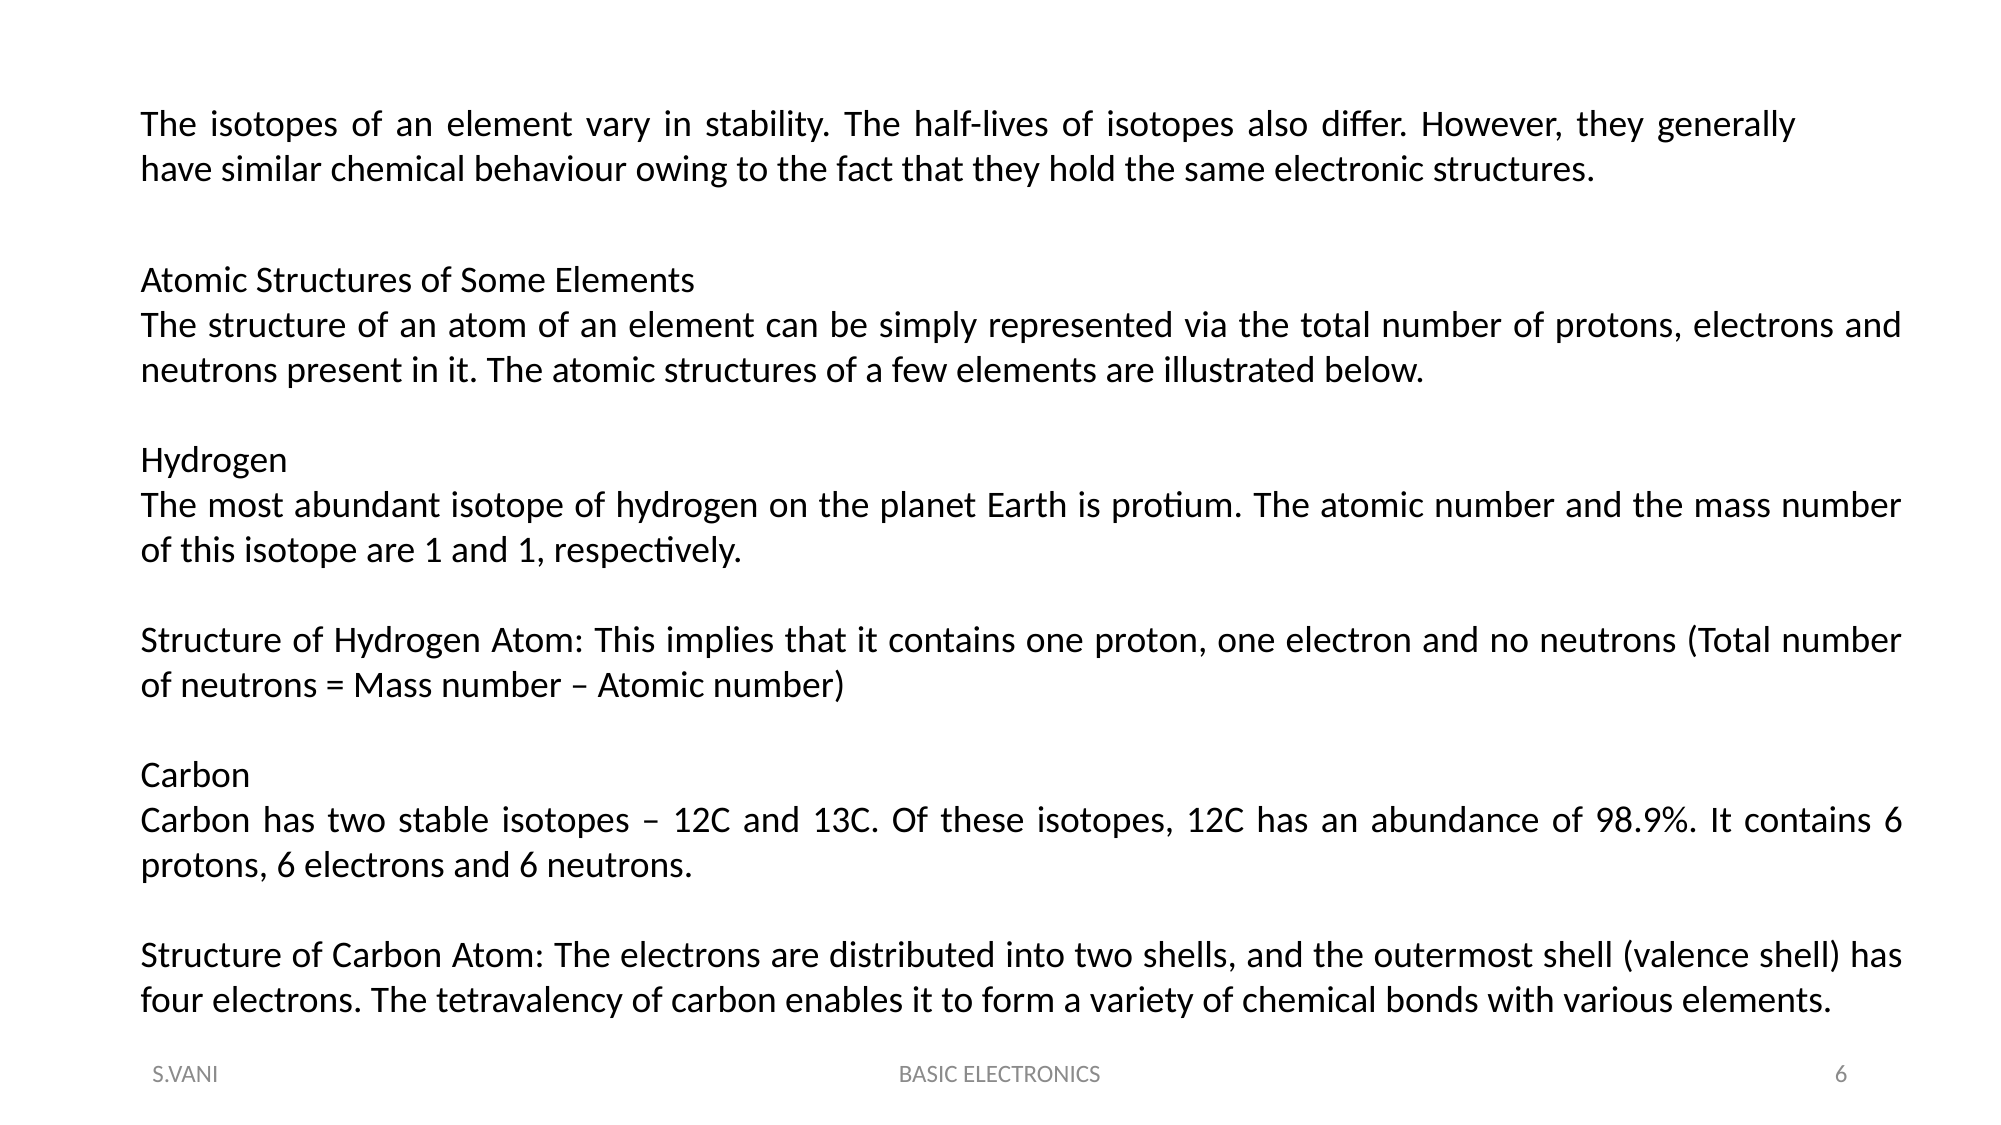

The isotopes of an element vary in stability. The half-lives of isotopes also differ. However, they generally have similar chemical behaviour owing to the fact that they hold the same electronic structures.
Atomic Structures of Some Elements
The structure of an atom of an element can be simply represented via the total number of protons, electrons and neutrons present in it. The atomic structures of a few elements are illustrated below.

Hydrogen
The most abundant isotope of hydrogen on the planet Earth is protium. The atomic number and the mass number of this isotope are 1 and 1, respectively.

Structure of Hydrogen Atom: This implies that it contains one proton, one electron and no neutrons (Total number of neutrons = Mass number – Atomic number)

Carbon
Carbon has two stable isotopes – 12C and 13C. Of these isotopes, 12C has an abundance of 98.9%. It contains 6 protons, 6 electrons and 6 neutrons.

Structure of Carbon Atom: The electrons are distributed into two shells, and the outermost shell (valence shell) has four electrons. The tetravalency of carbon enables it to form a variety of chemical bonds with various elements.

S.VANI
BASIC ELECTRONICS
6